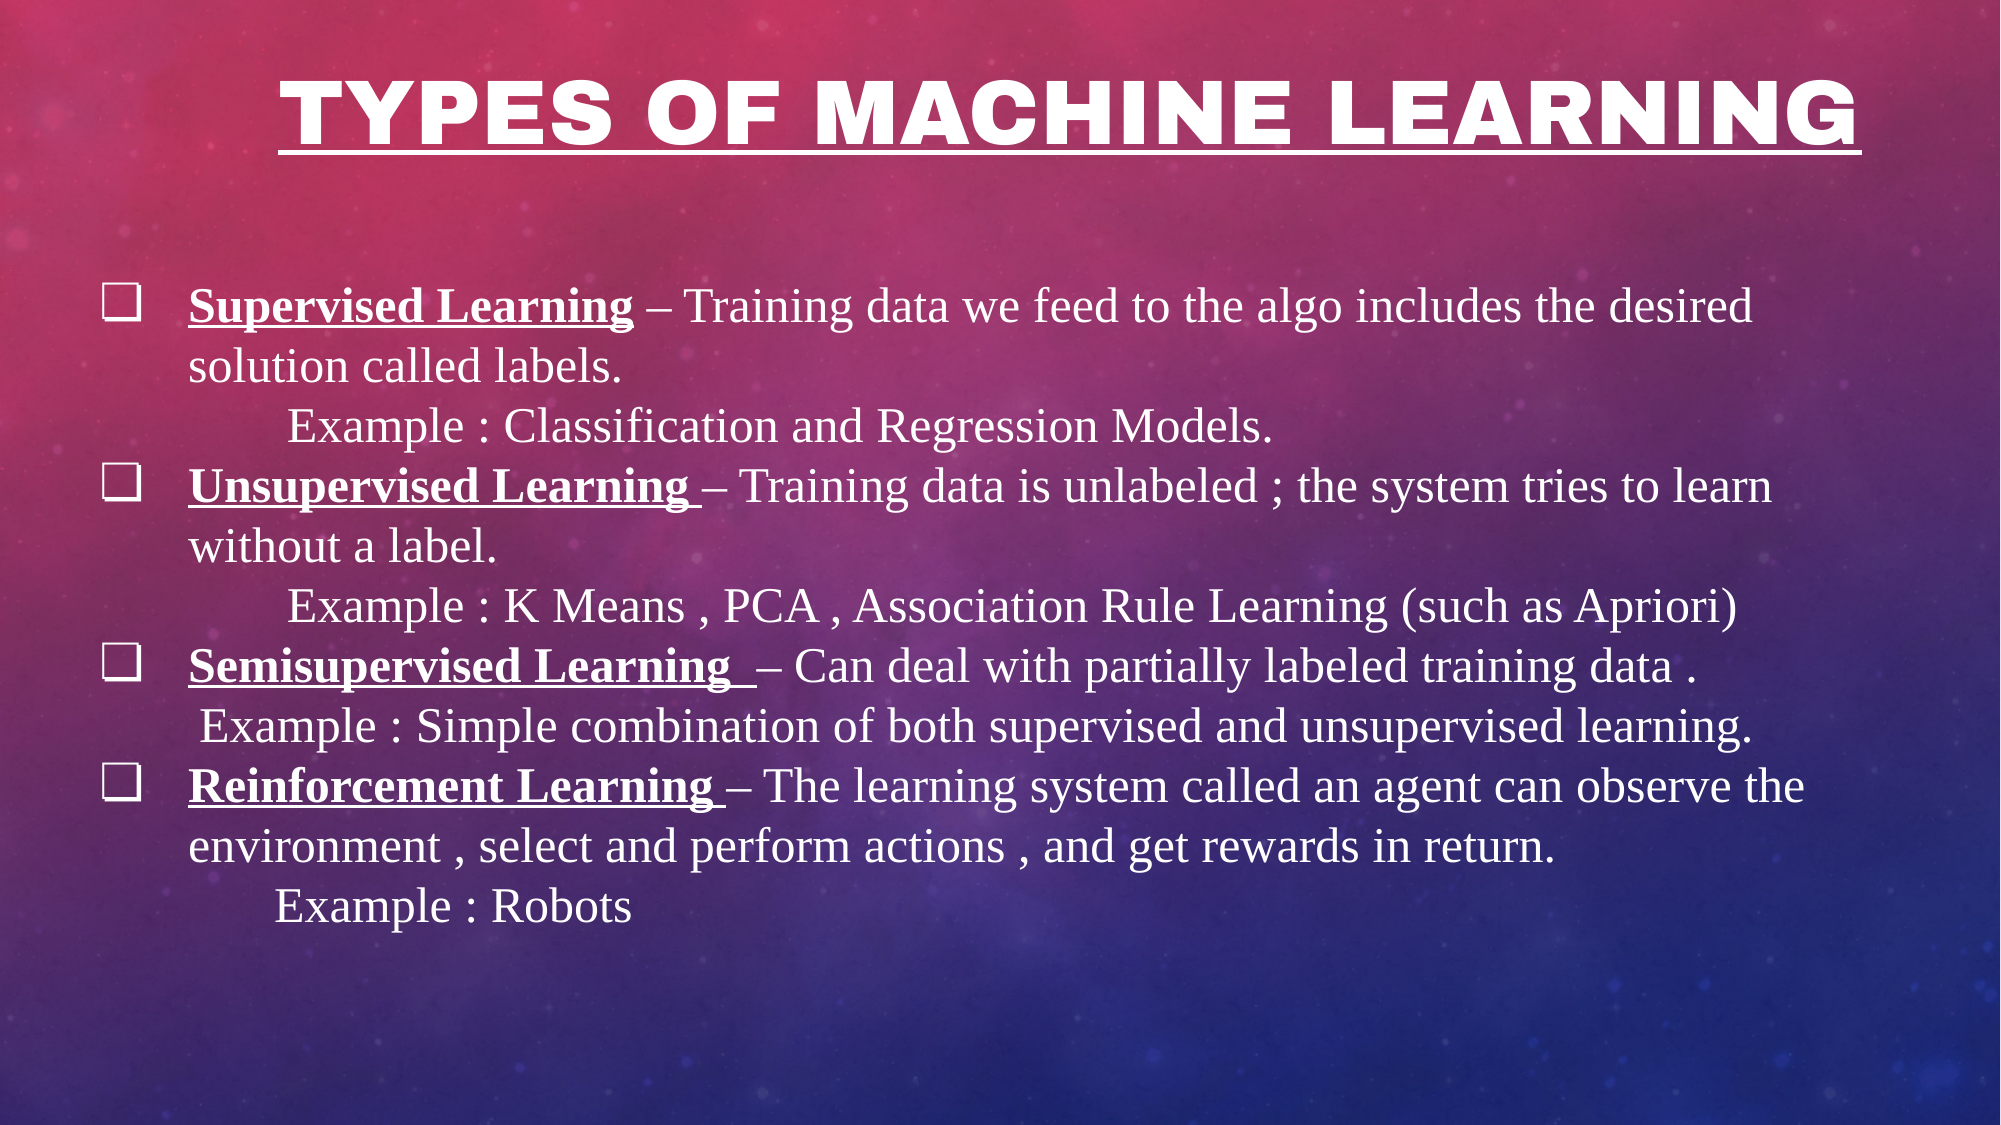

# TYPES OF MACHINE LEARNING
Supervised Learning – Training data we feed to the algo includes the desired solution called labels.
	   Example : Classification and Regression Models.
Unsupervised Learning – Training data is unlabeled ; the system tries to learn without a label.
	   Example : K Means , PCA , Association Rule Learning (such as Apriori)
Semisupervised Learning  – Can deal with partially labeled training data .
        Example : Simple combination of both supervised and unsupervised learning.
Reinforcement Learning – The learning system called an agent can observe the environment , select and perform actions , and get rewards in return.
	  Example : Robots